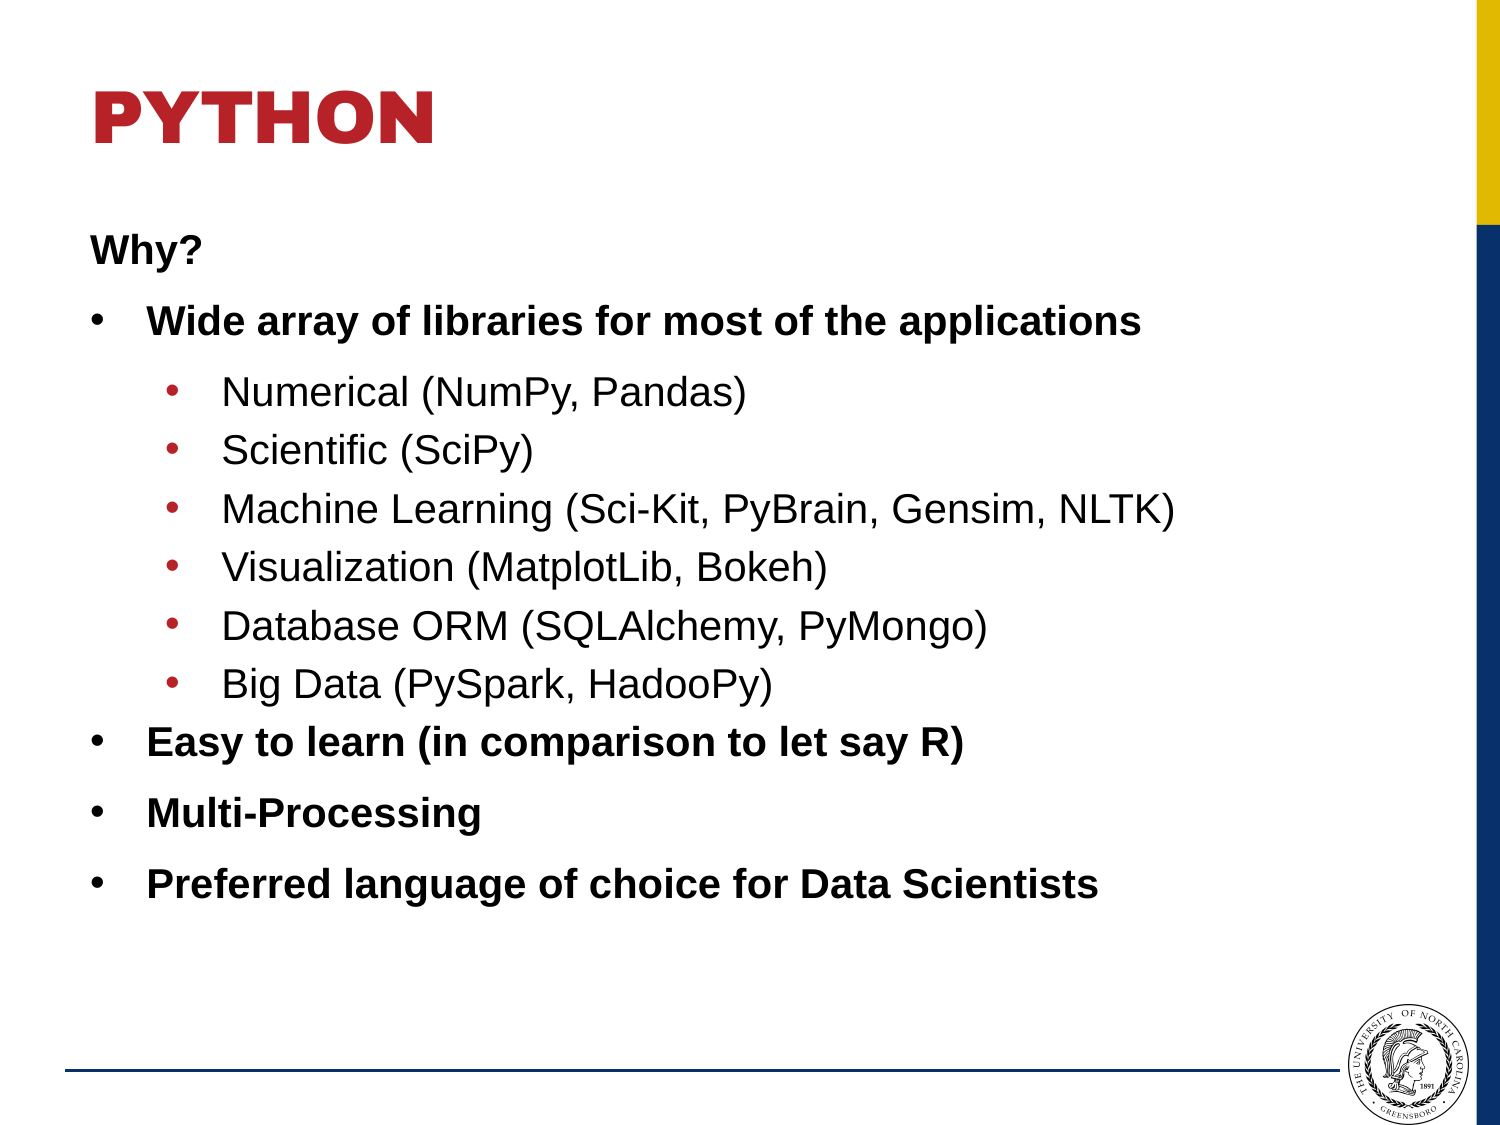

# Python
Why?
Wide array of libraries for most of the applications
Numerical (NumPy, Pandas)
Scientific (SciPy)
Machine Learning (Sci-Kit, PyBrain, Gensim, NLTK)
Visualization (MatplotLib, Bokeh)
Database ORM (SQLAlchemy, PyMongo)
Big Data (PySpark, HadooPy)
Easy to learn (in comparison to let say R)
Multi-Processing
Preferred language of choice for Data Scientists